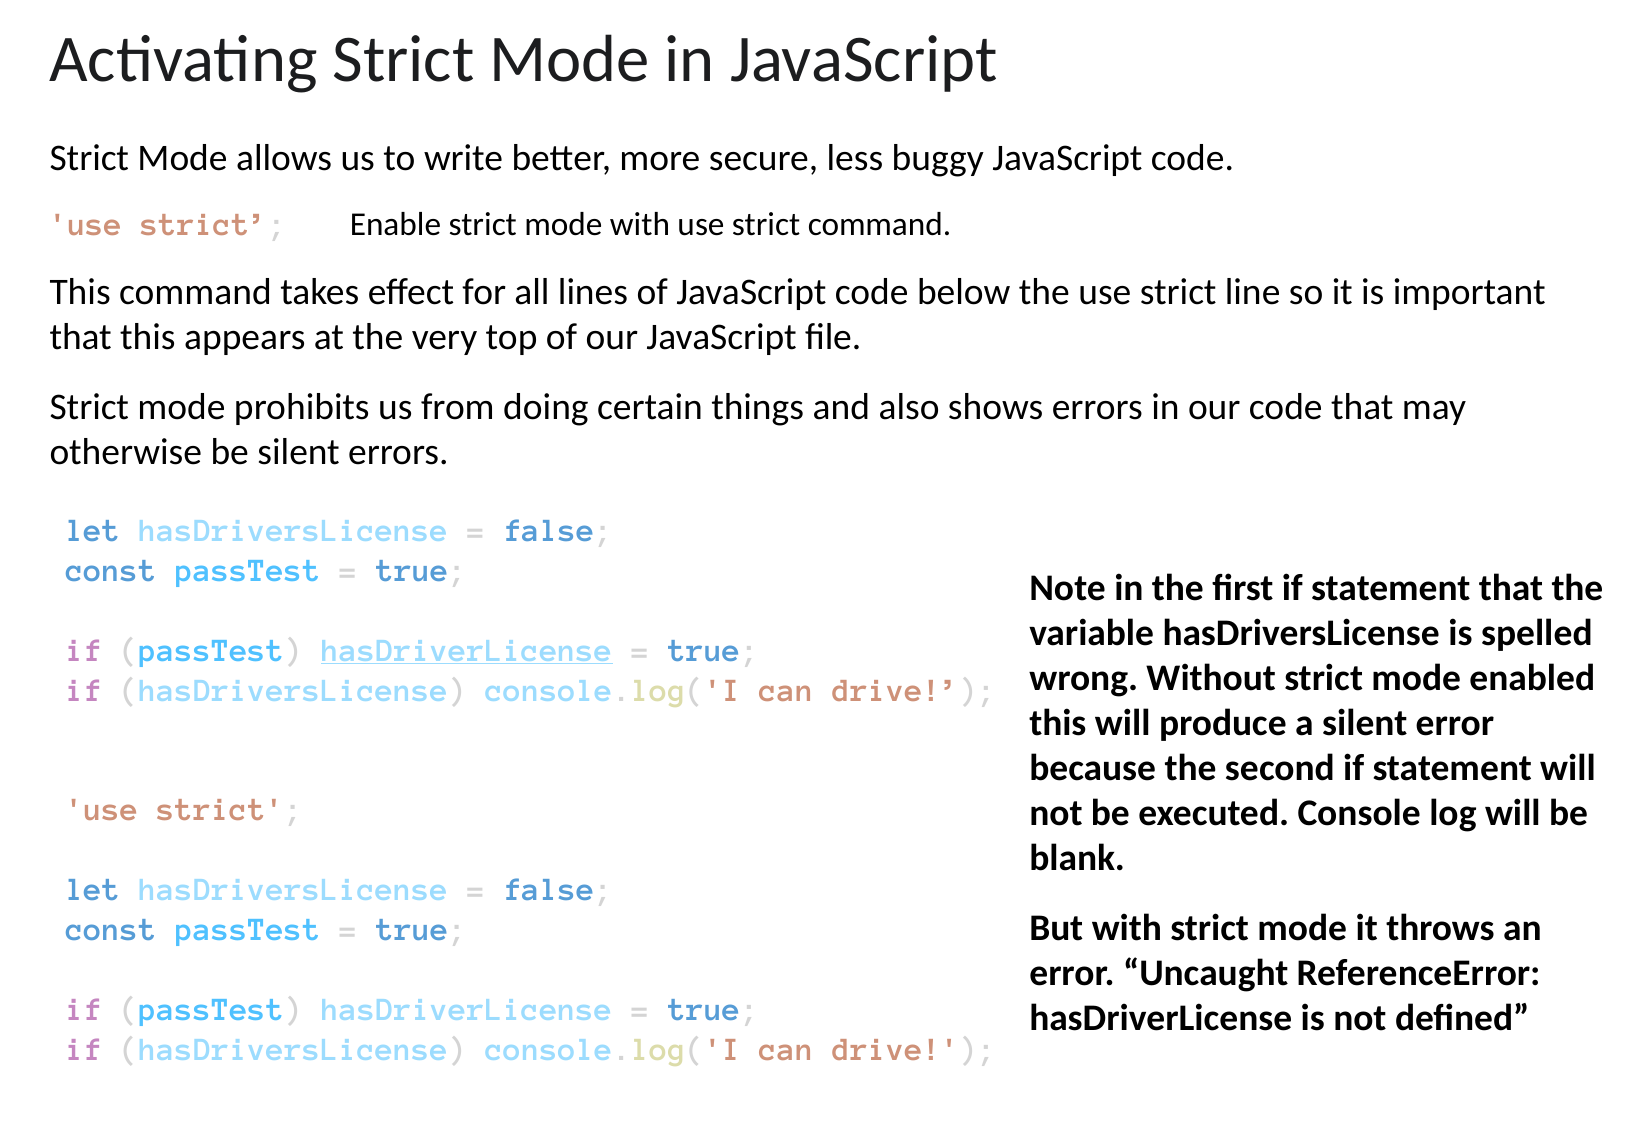

Activating Strict Mode in JavaScript
Strict Mode allows us to write better, more secure, less buggy JavaScript code.
'use strict’; 	Enable strict mode with use strict command.
This command takes effect for all lines of JavaScript code below the use strict line so it is important that this appears at the very top of our JavaScript file.
Strict mode prohibits us from doing certain things and also shows errors in our code that may otherwise be silent errors.
let hasDriversLicense = false;
const passTest = true;
if (passTest) hasDriverLicense = true;
if (hasDriversLicense) console.log('I can drive!’);

'use strict';
let hasDriversLicense = false;
const passTest = true;
if (passTest) hasDriverLicense = true;
if (hasDriversLicense) console.log('I can drive!');
Note in the first if statement that the variable hasDriversLicense is spelled wrong. Without strict mode enabled this will produce a silent error because the second if statement will not be executed. Console log will be blank.
But with strict mode it throws an error. “Uncaught ReferenceError: hasDriverLicense is not defined”